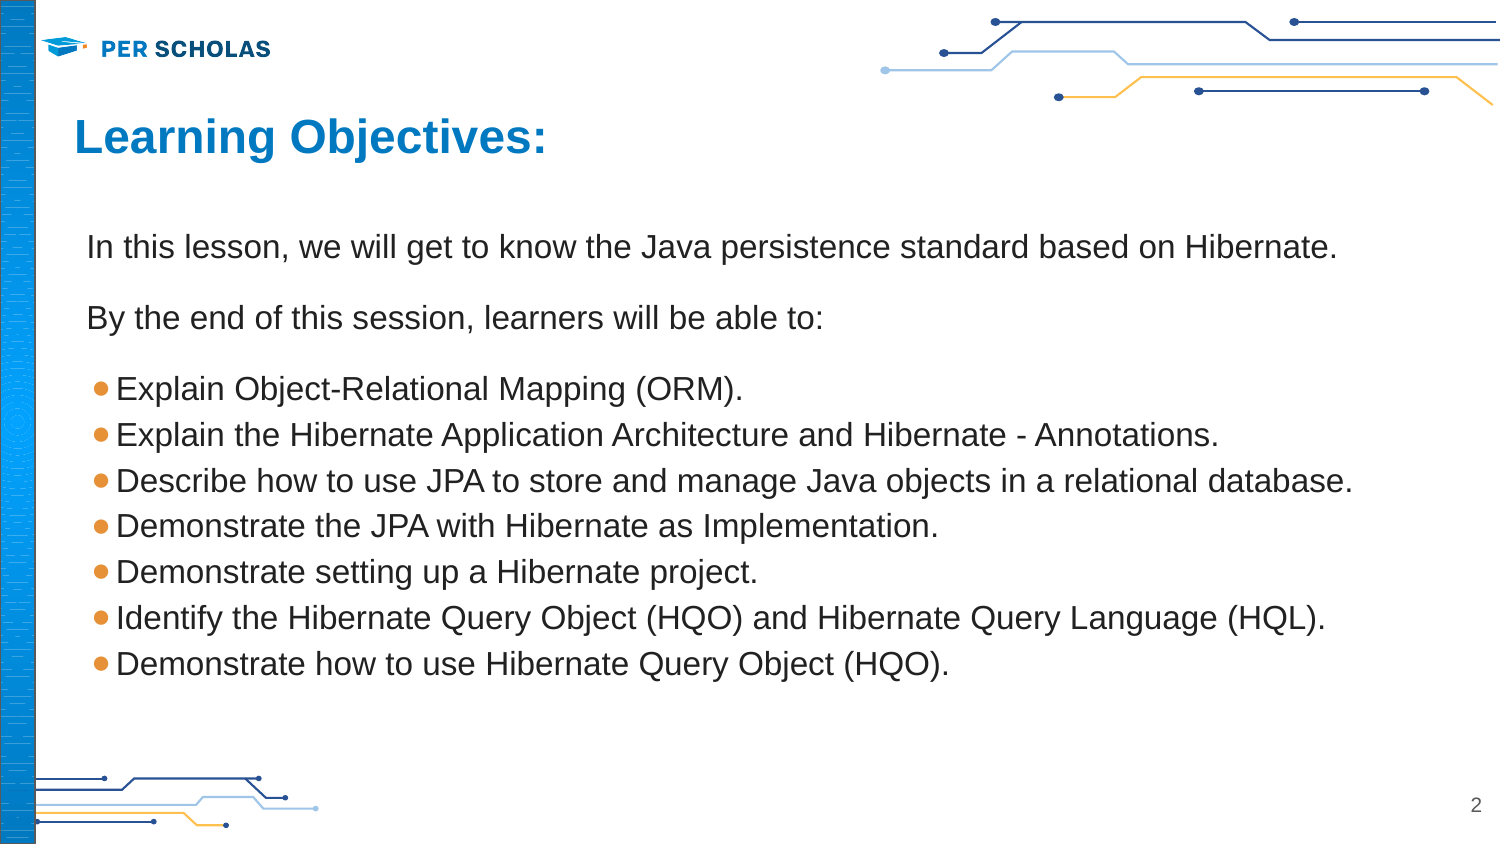

# Learning Objectives:
In this lesson, we will get to know the Java persistence standard based on Hibernate.
By the end of this session, learners will be able to:
Explain Object-Relational Mapping (ORM).
Explain the Hibernate Application Architecture and Hibernate - Annotations.
Describe how to use JPA to store and manage Java objects in a relational database.
Demonstrate the JPA with Hibernate as Implementation.
Demonstrate setting up a Hibernate project.
Identify the Hibernate Query Object (HQO) and Hibernate Query Language (HQL).
Demonstrate how to use Hibernate Query Object (HQO).